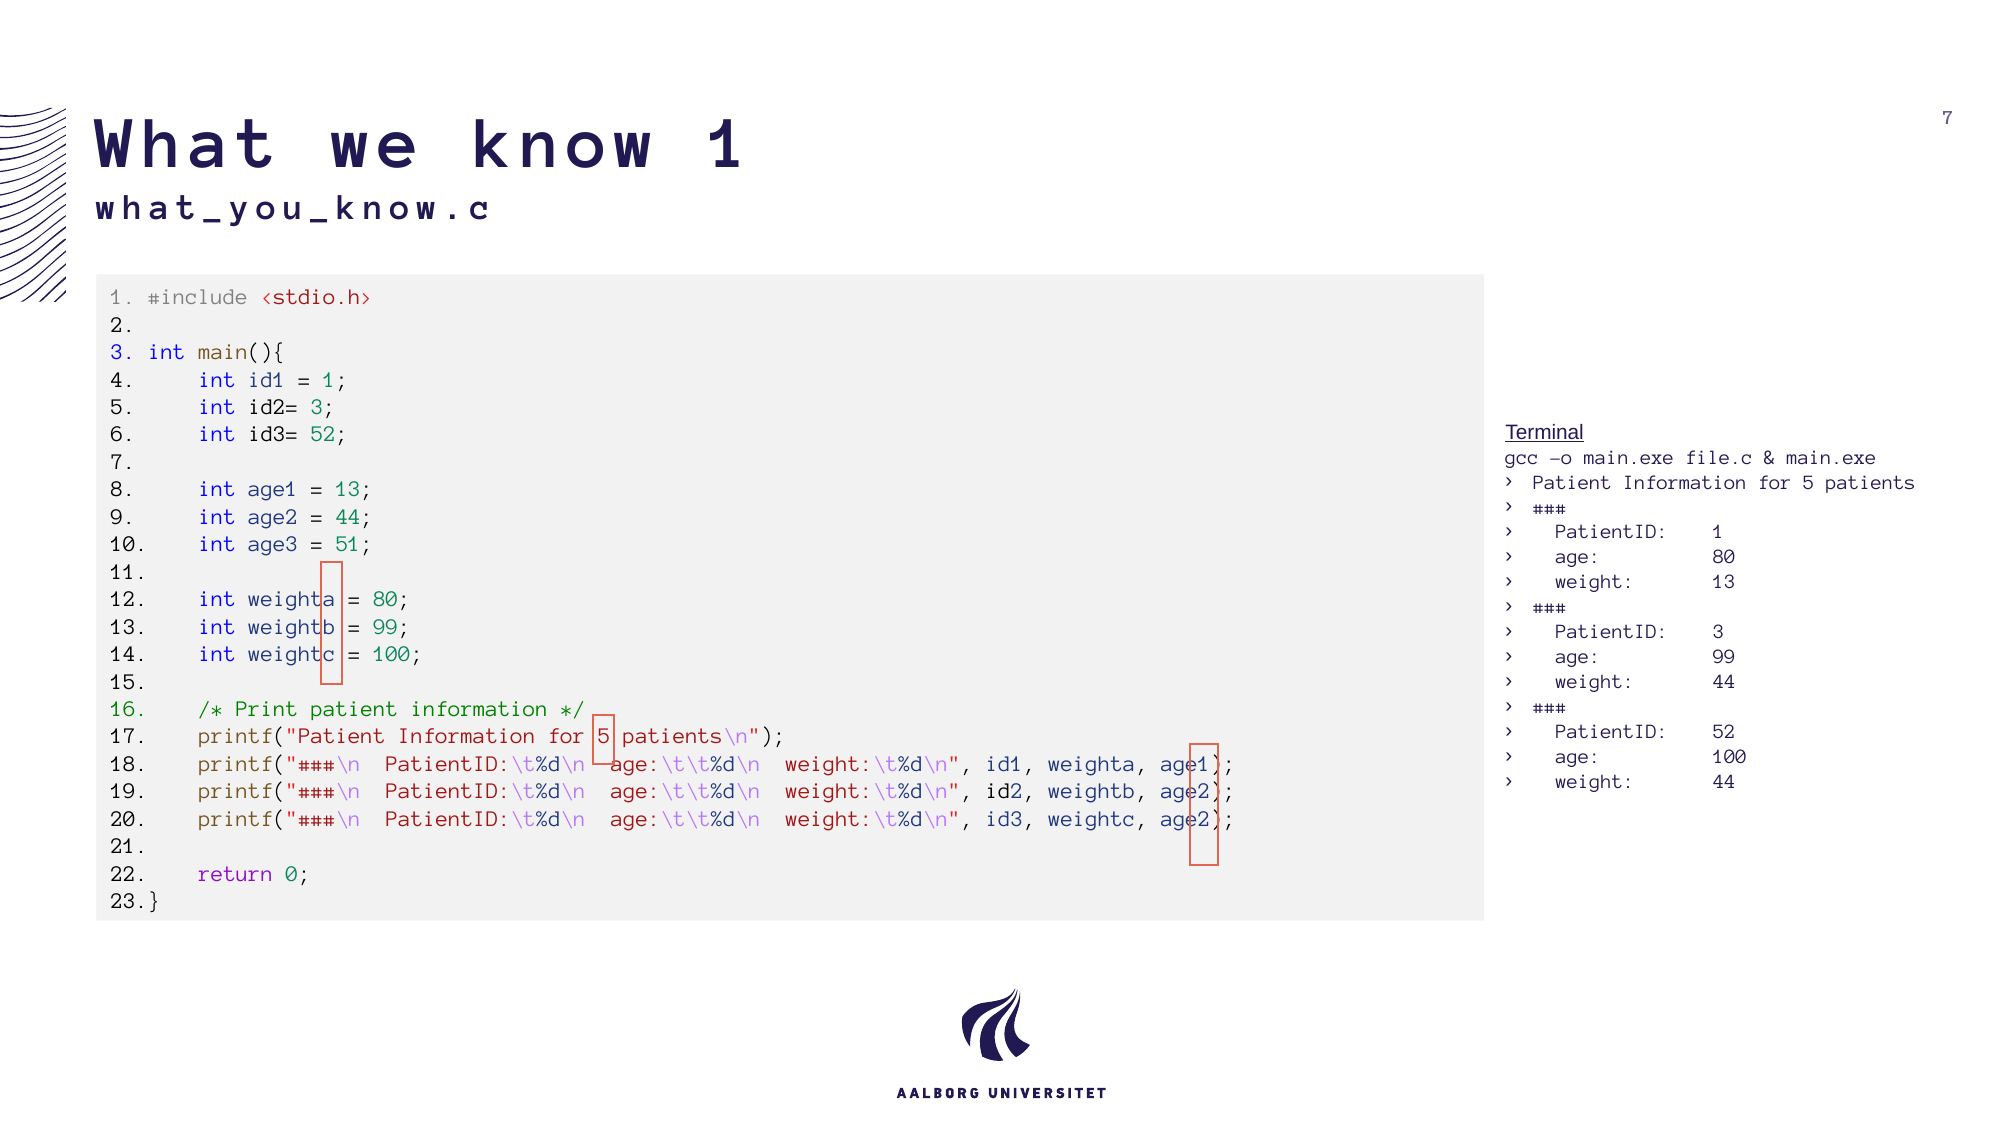

# What we know 1 what_you_know.c
7
#include <stdio.h>

int main(){
    int id1 = 1;
    int id2= 3;
    int id3= 52;

    int age1 = 13;
    int age2 = 44;
    int age3 = 51;

    int weighta = 80;
    int weightb = 99;
    int weightc = 100;

    /* Print patient information */
    printf("Patient Information for 5 patients\n");
    printf("###\n  PatientID:\t%d\n  age:\t\t%d\n  weight:\t%d\n", id1, weighta, age1);
    printf("###\n  PatientID:\t%d\n  age:\t\t%d\n  weight:\t%d\n", id2, weightb, age2);
    printf("###\n  PatientID:\t%d\n  age:\t\t%d\n  weight:\t%d\n", id3, weightc, age2);

    return 0;
}
Terminal
gcc –o main.exe file.c & main.exe
Patient Information for 5 patients
###
  PatientID:    1
  age:          80
  weight:       13
###
  PatientID:    3
  age:          99
  weight:       44
###
  PatientID:    52
  age:          100
  weight:       44